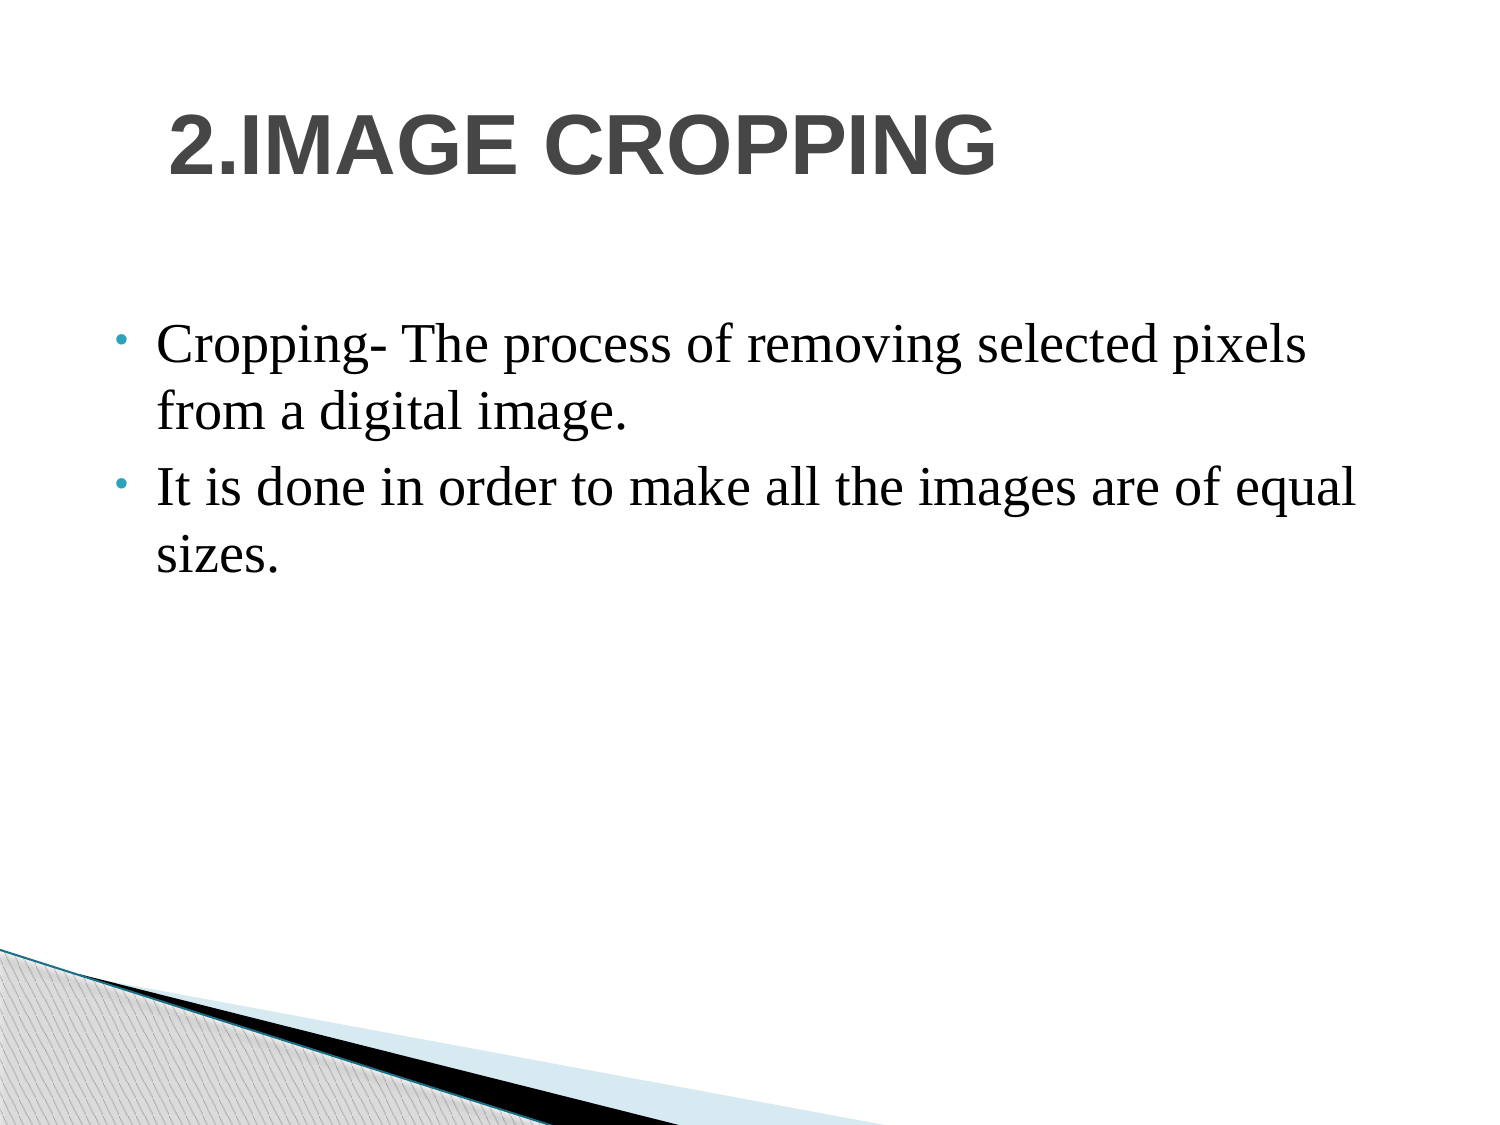

# 2.IMAGE CROPPING

Cropping- The process of removing selected pixels from a digital image.
It is done in order to make all the images are of equal sizes.